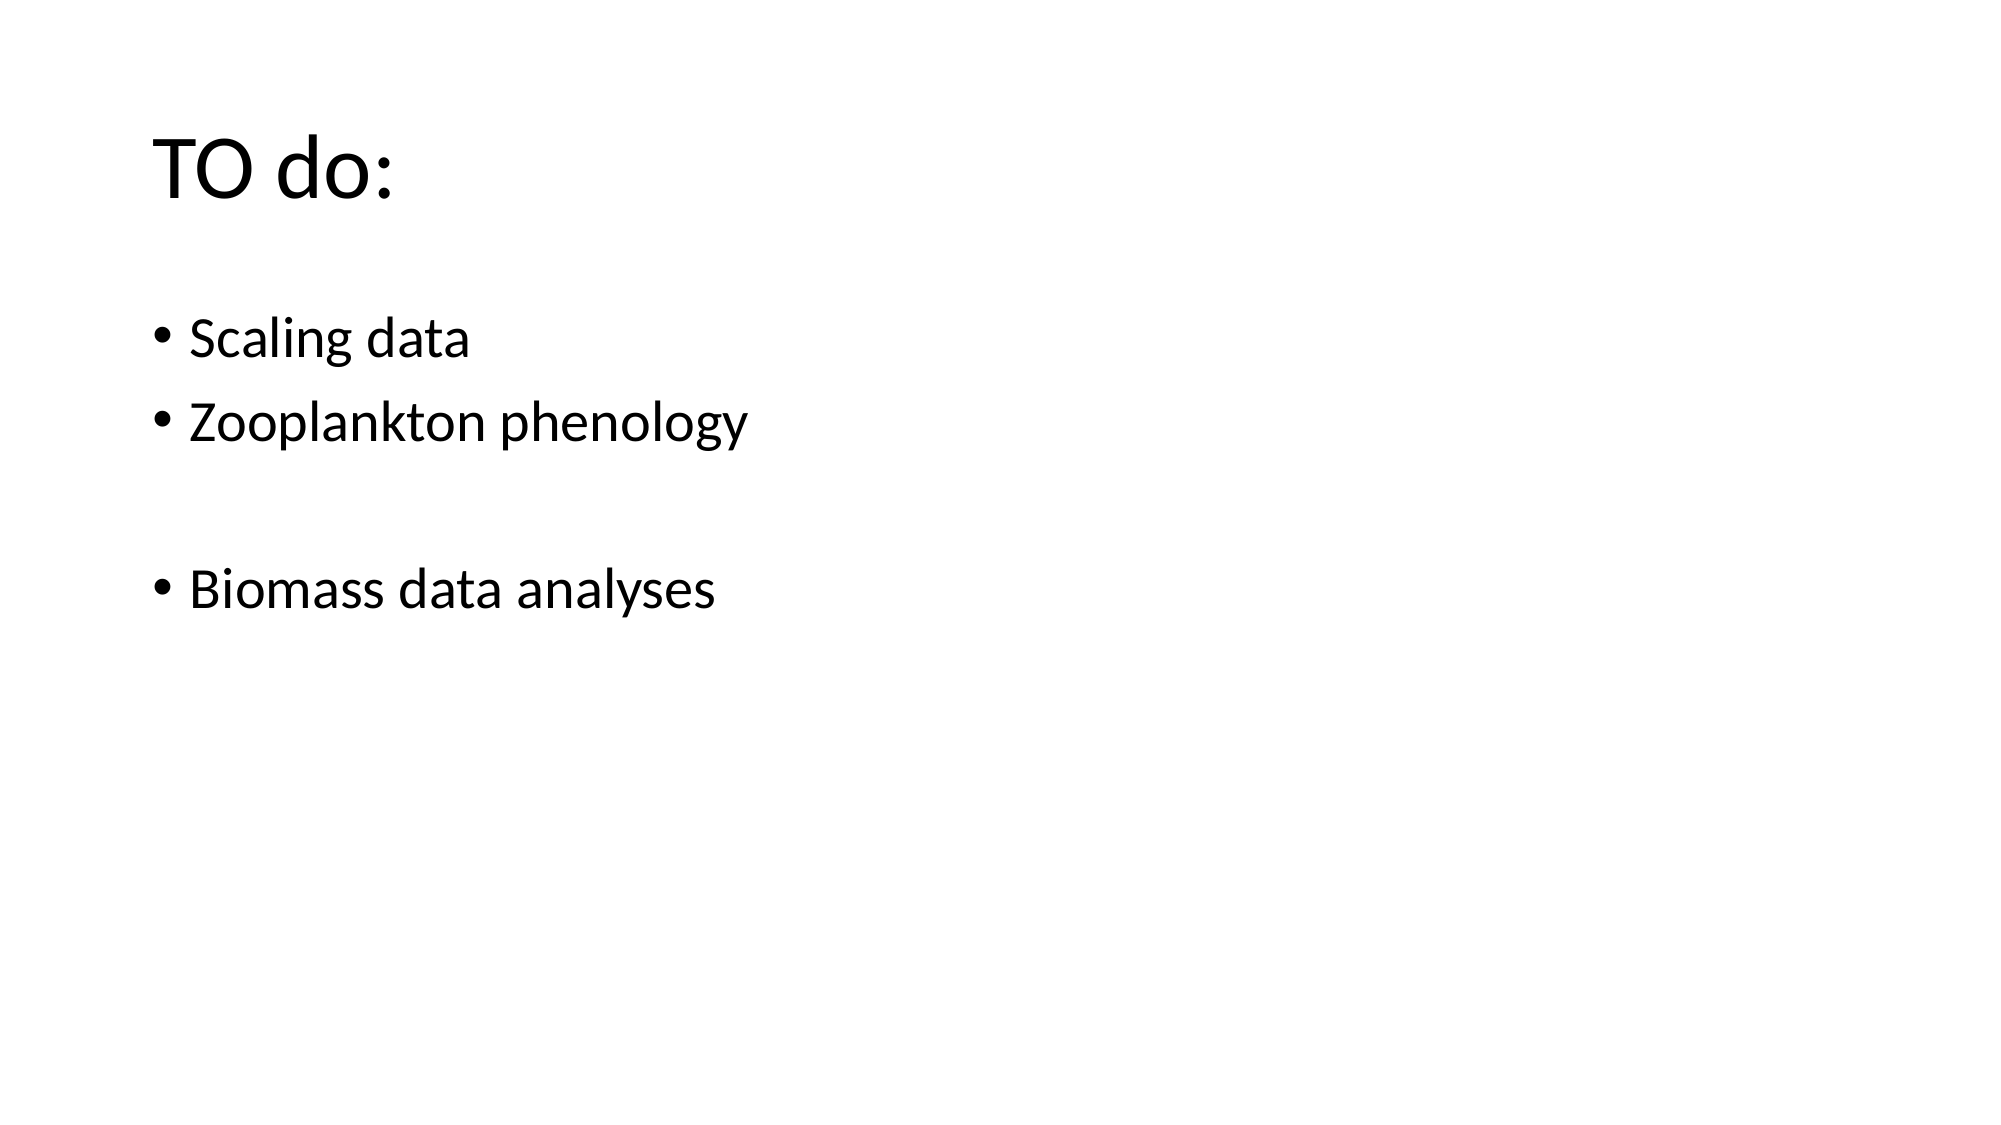

# TO do:
Scaling data
Zooplankton phenology

Biomass data analyses